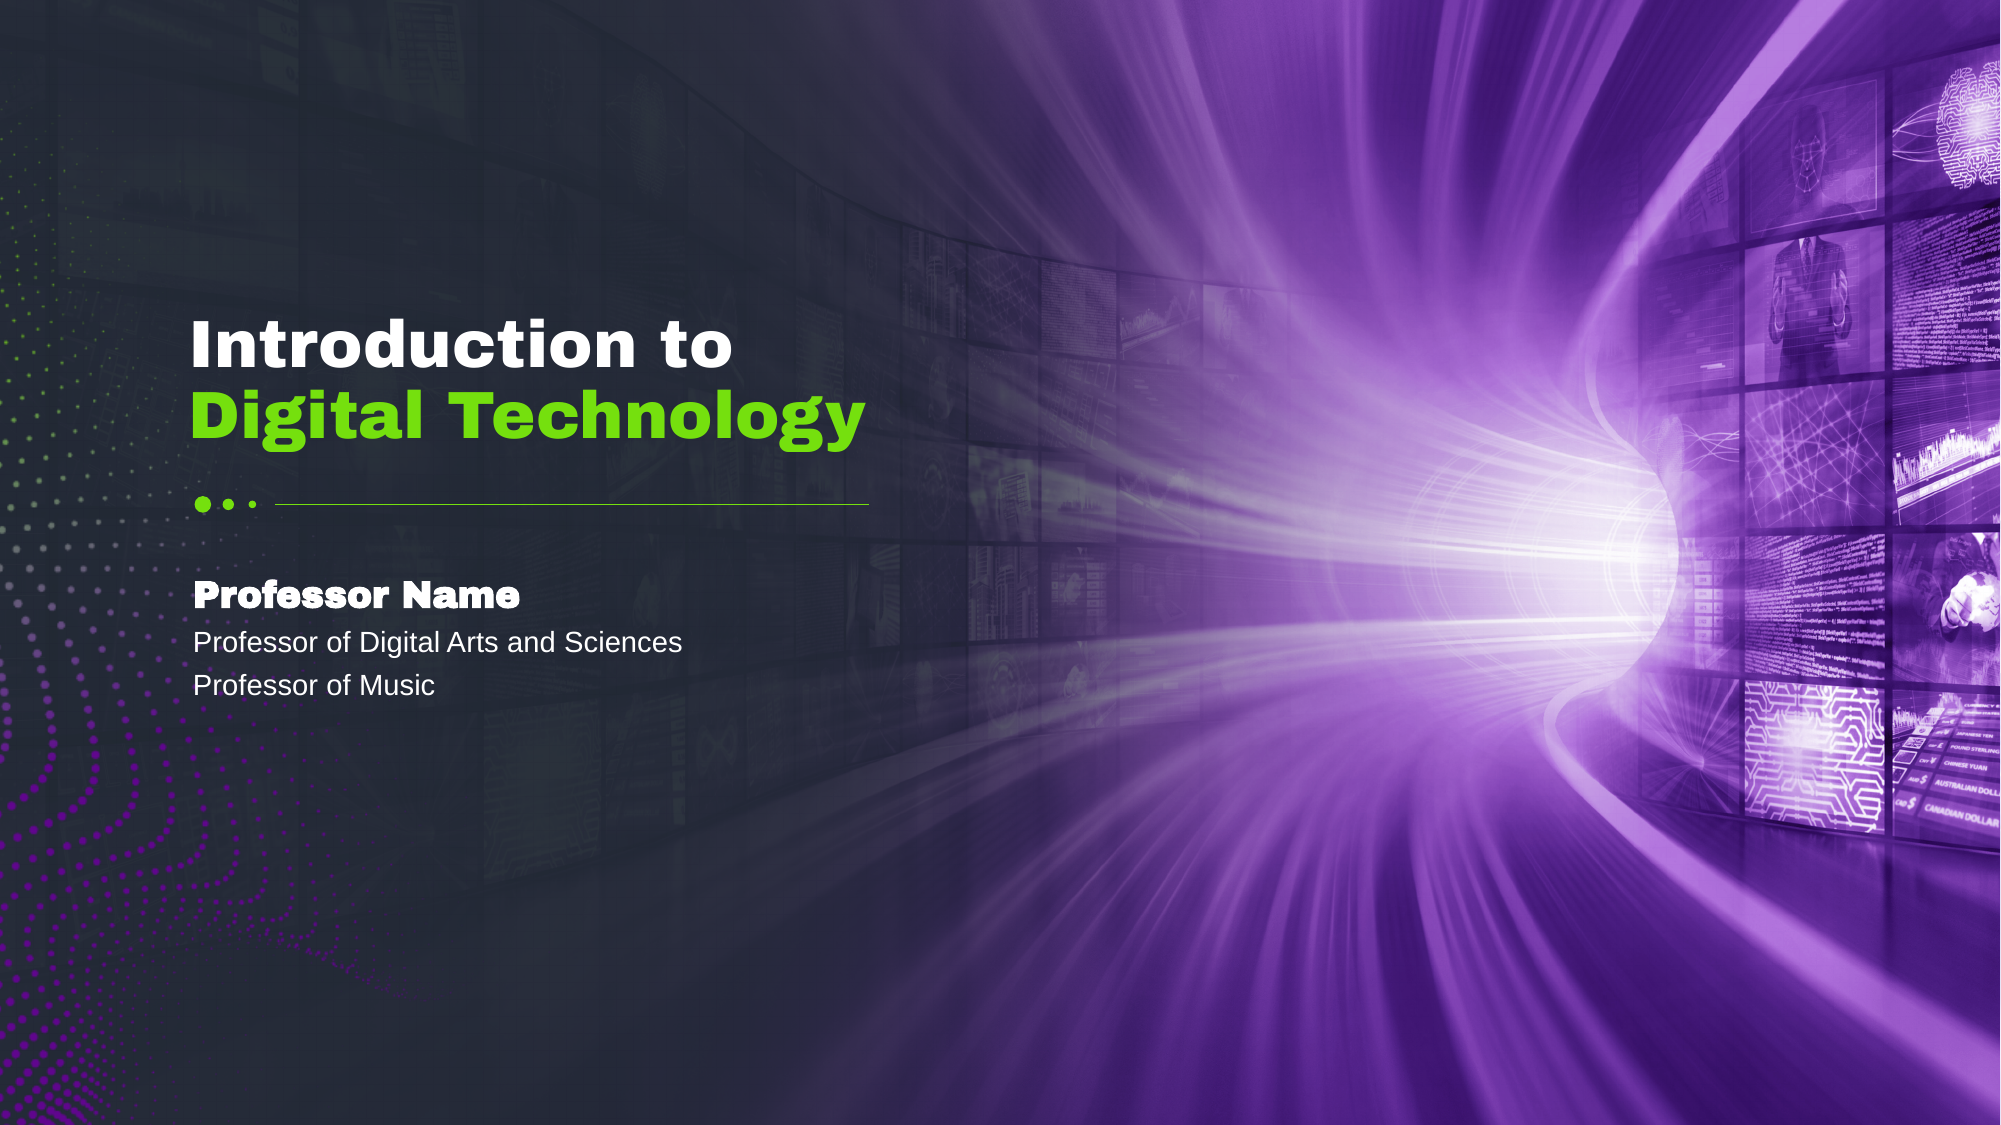

# Introduction to Digital Technology

Professor Name
Professor of Digital Arts and Sciences
Professor of Music